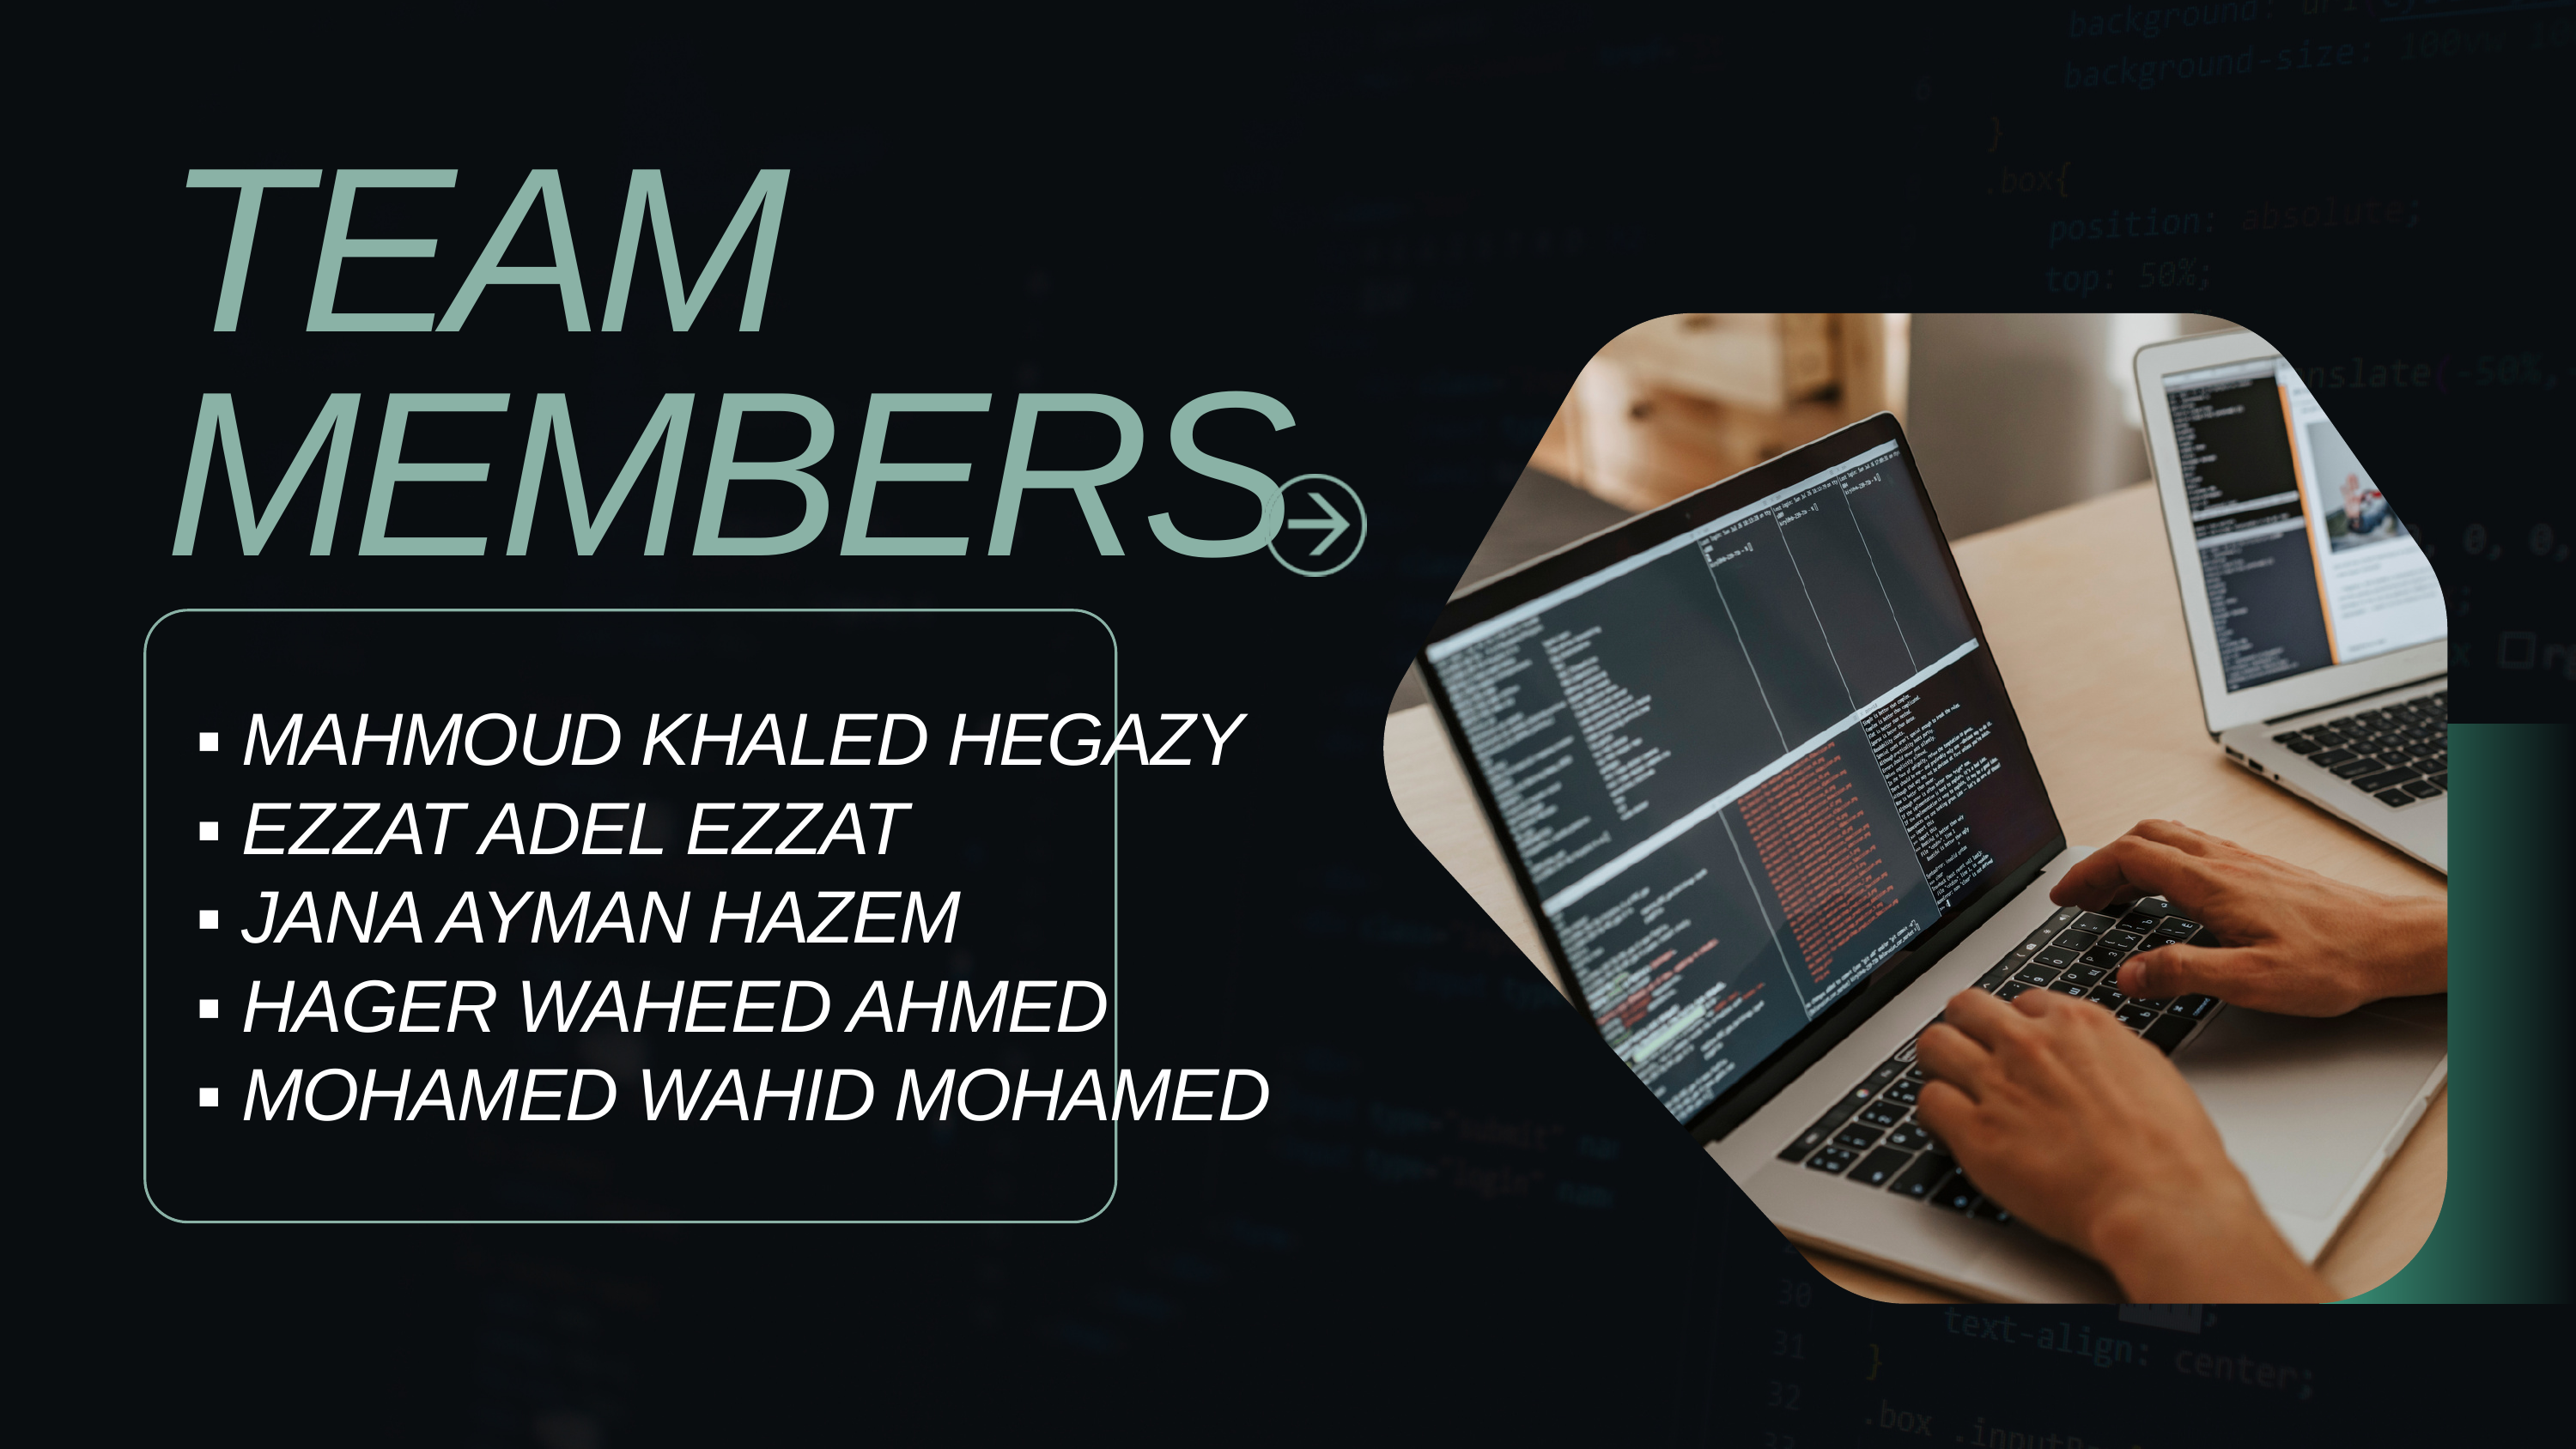

TEAM MEMBERS

▪︎ MAHMOUD KHALED HEGAZY
▪︎ EZZAT ADEL EZZAT
▪︎ JANA AYMAN HAZEM
▪︎ HAGER WAHEED AHMED
▪︎ MOHAMED WAHID MOHAMED